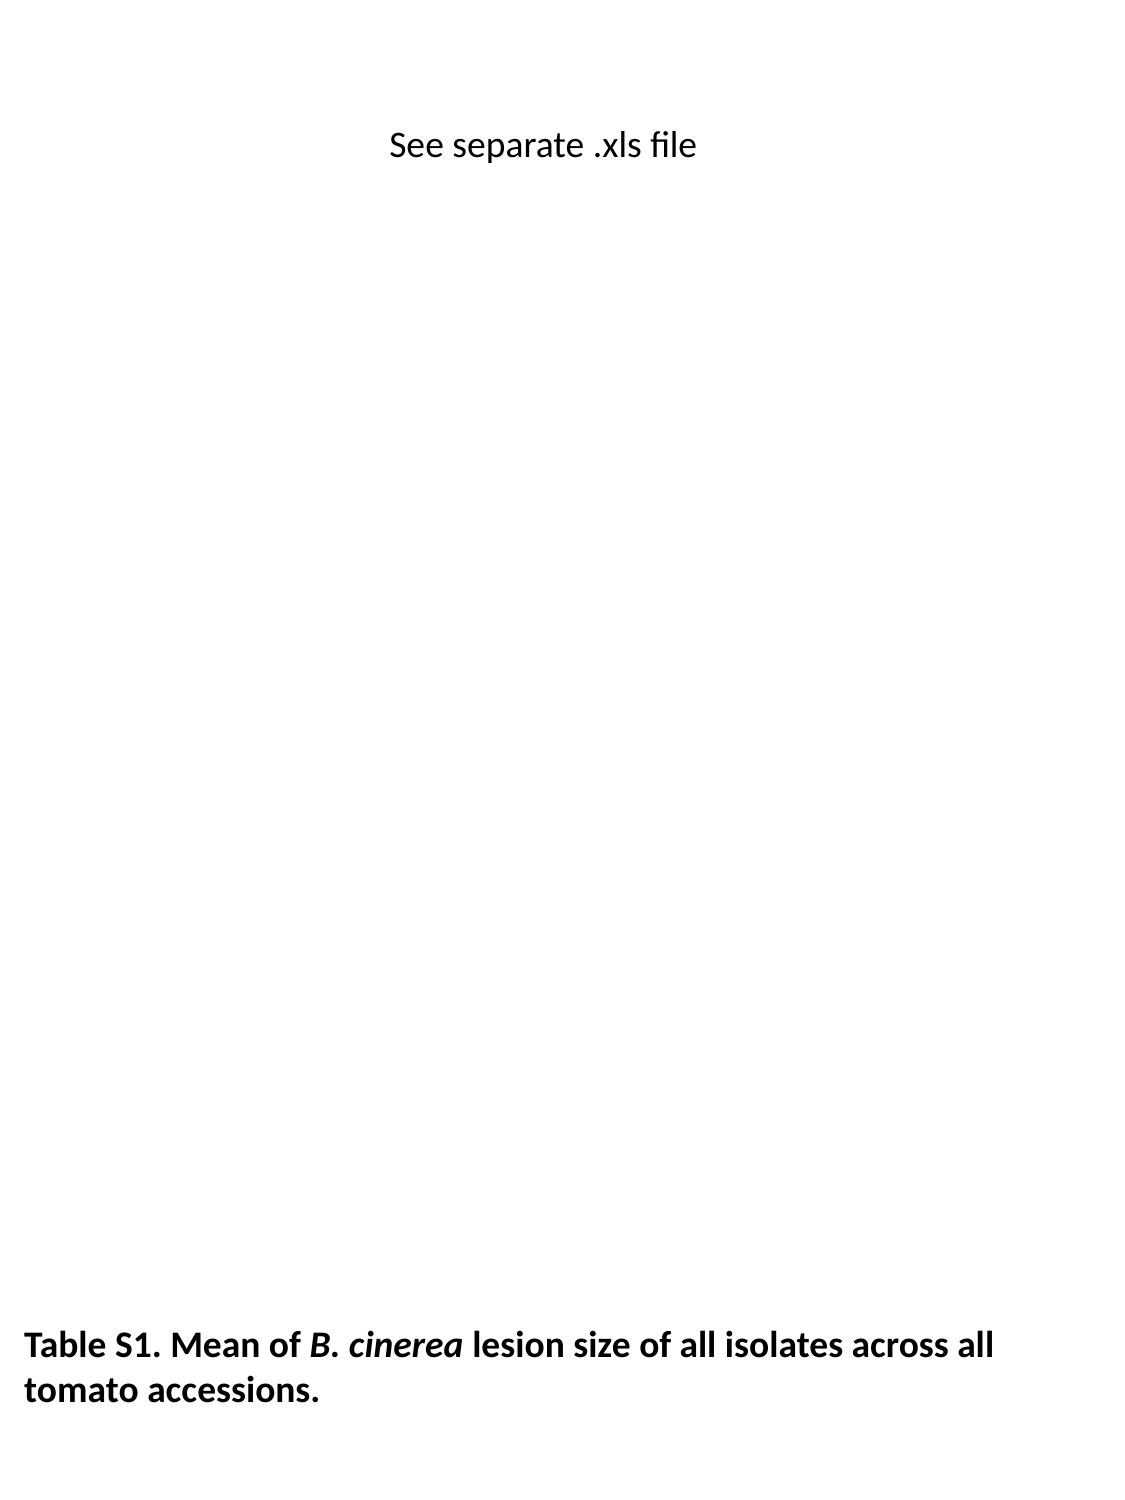

See separate .xls file
Table S1. Mean of B. cinerea lesion size of all isolates across all tomato accessions.